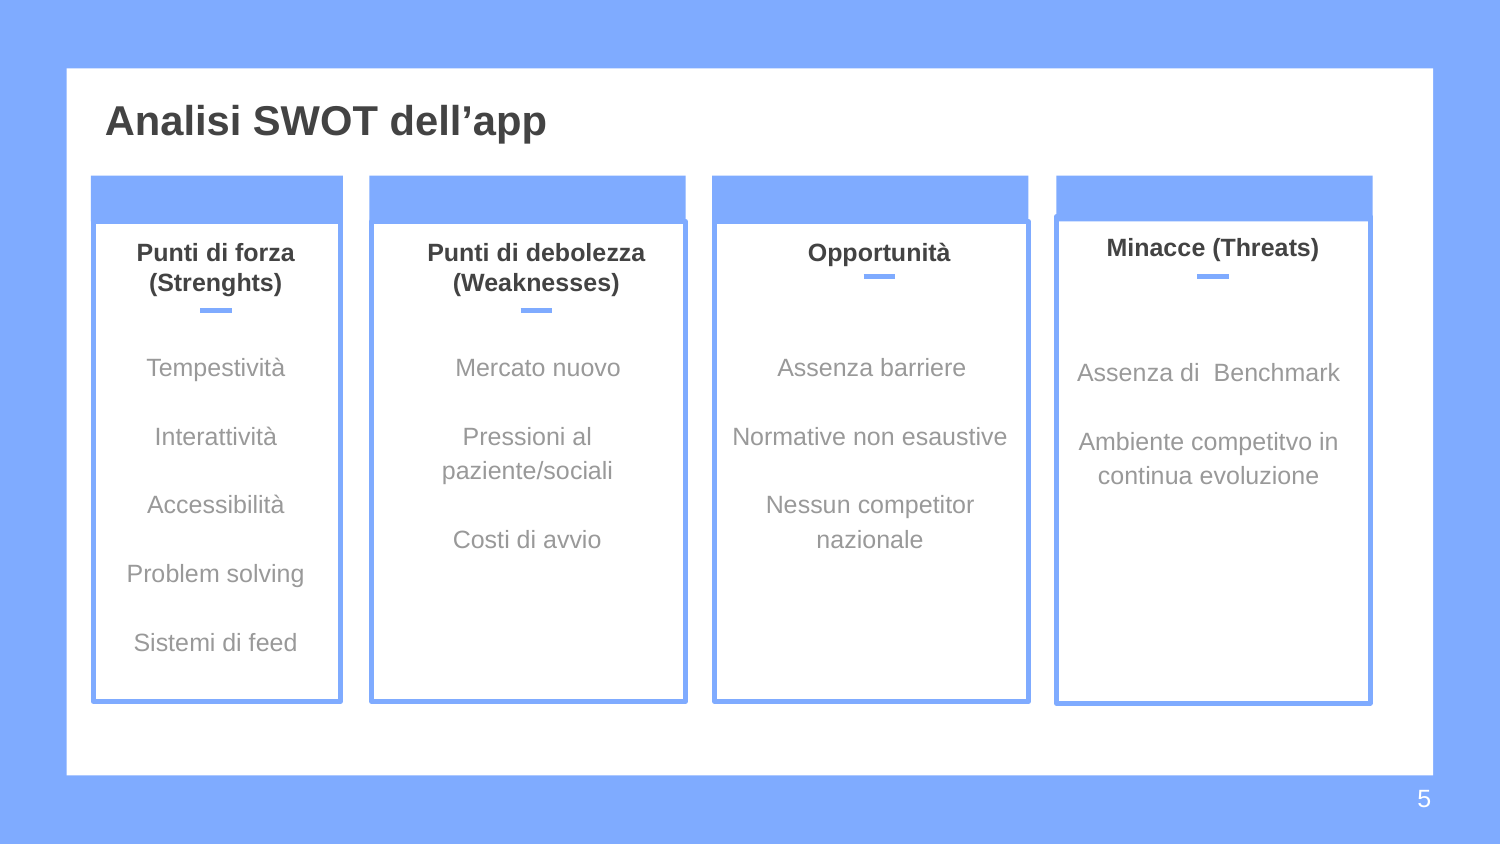

# Analisi SWOT dell’app

Minacce (Threats)

Punti di forza (Strenghts)

Punti di debolezza (Weaknesses)

Opportunità

Tempestività

Interattività

Accessibilità

Problem solving

Sistemi di feed

          Mercato nuovo

Pressioni al paziente/sociali

Costi di avvio

       Assenza barriere

Normative non esaustive

Nessun competitor nazionale

Assenza di  Benchmark

Ambiente competitvo in continua evoluzione
5